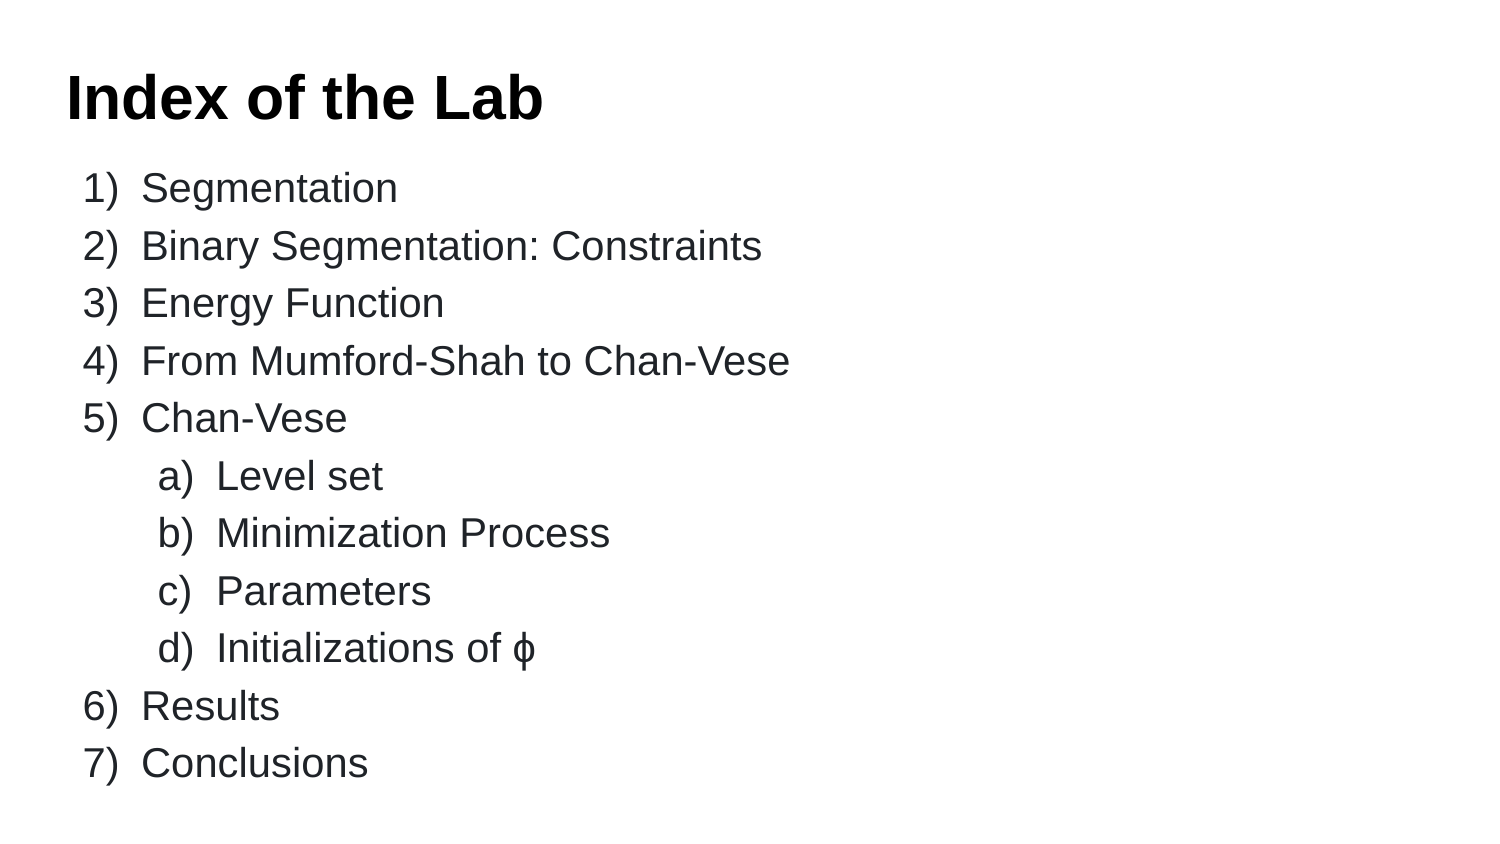

# Index of the Lab
Segmentation
Binary Segmentation: Constraints
Energy Function
From Mumford-Shah to Chan-Vese
Chan-Vese
Level set
Minimization Process
Parameters
Initializations of ϕ
Results
Conclusions